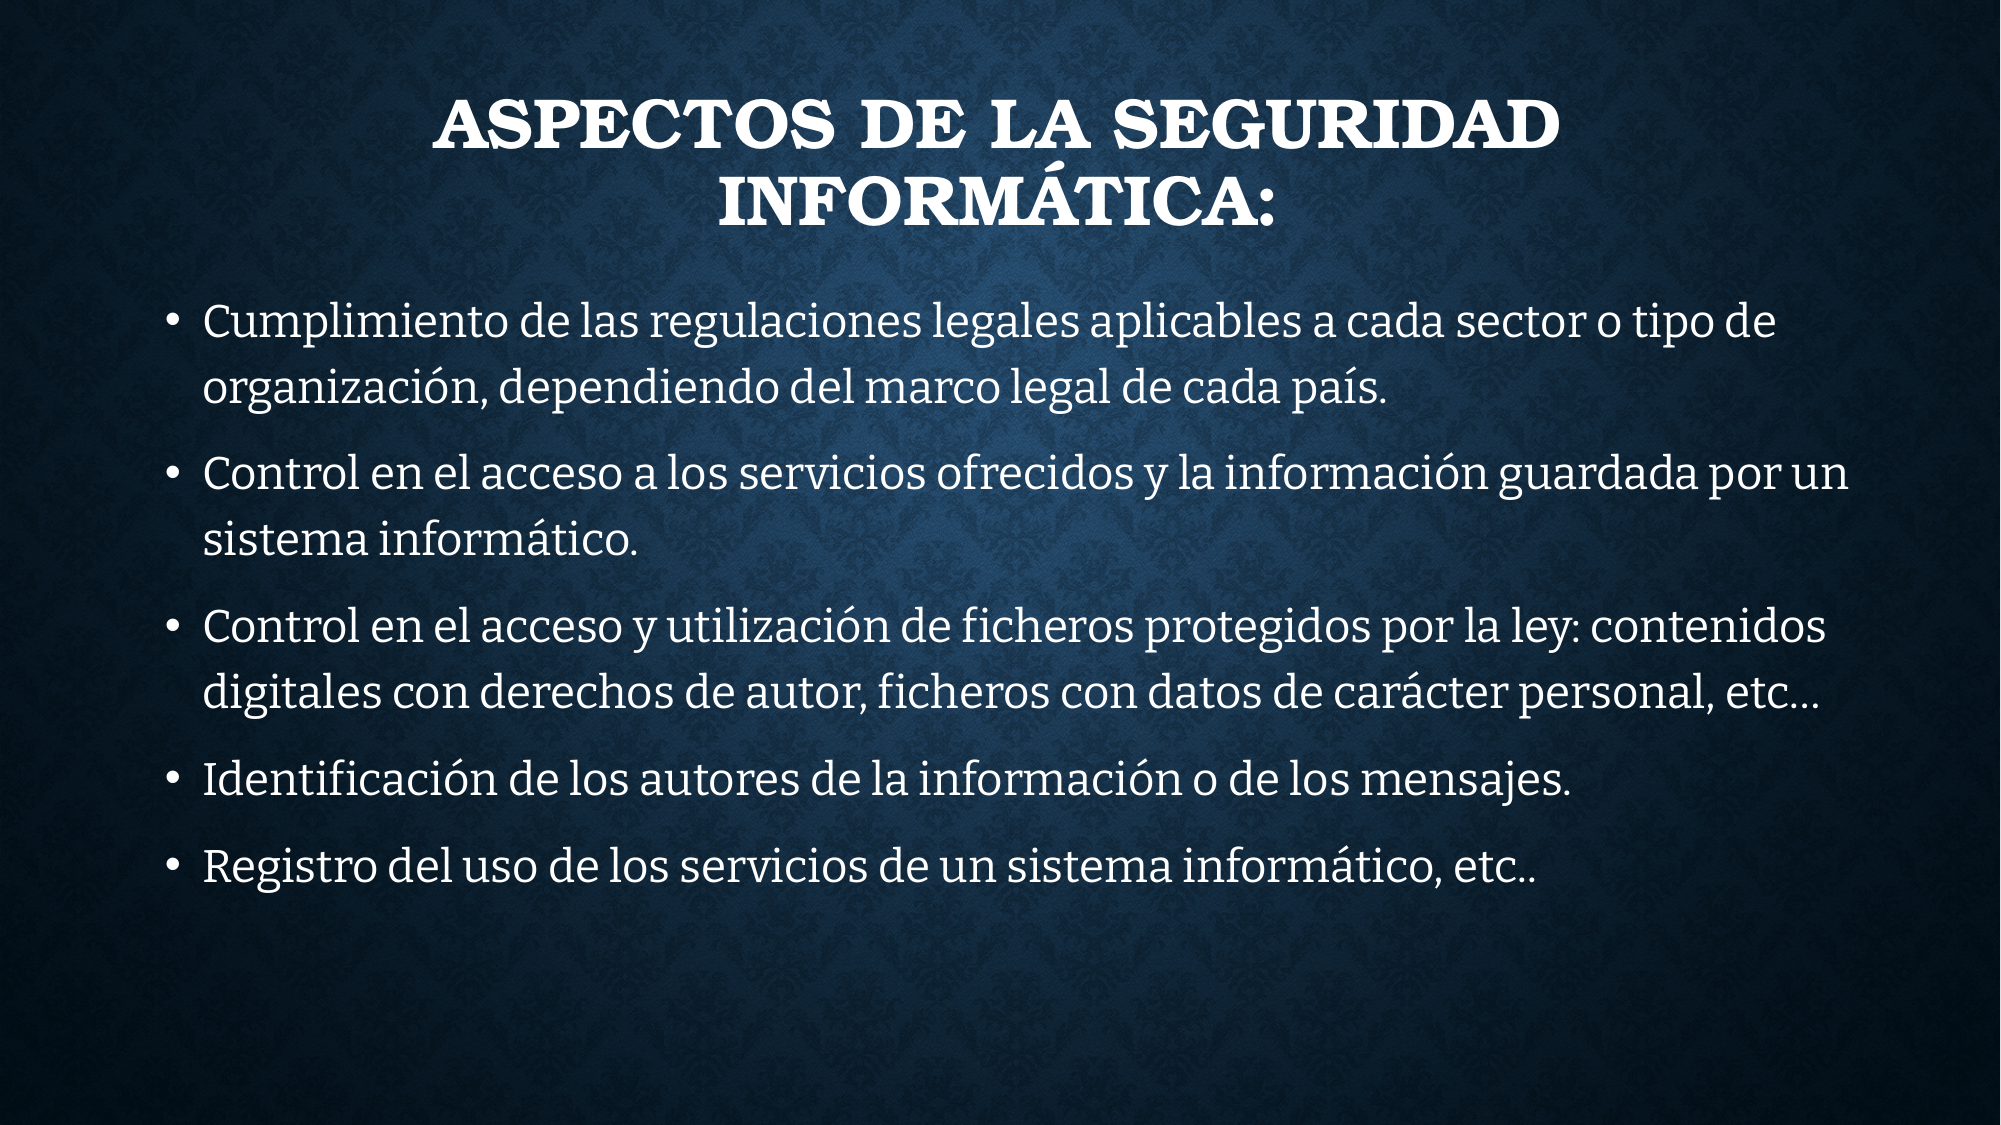

# Aspectos de la seguridad informática:
Cumplimiento de las regulaciones legales aplicables a cada sector o tipo de organización, dependiendo del marco legal de cada país.
Control en el acceso a los servicios ofrecidos y la información guardada por un sistema informático.
Control en el acceso y utilización de ficheros protegidos por la ley: contenidos digitales con derechos de autor, ficheros con datos de carácter personal, etc…
Identificación de los autores de la información o de los mensajes.
Registro del uso de los servicios de un sistema informático, etc..